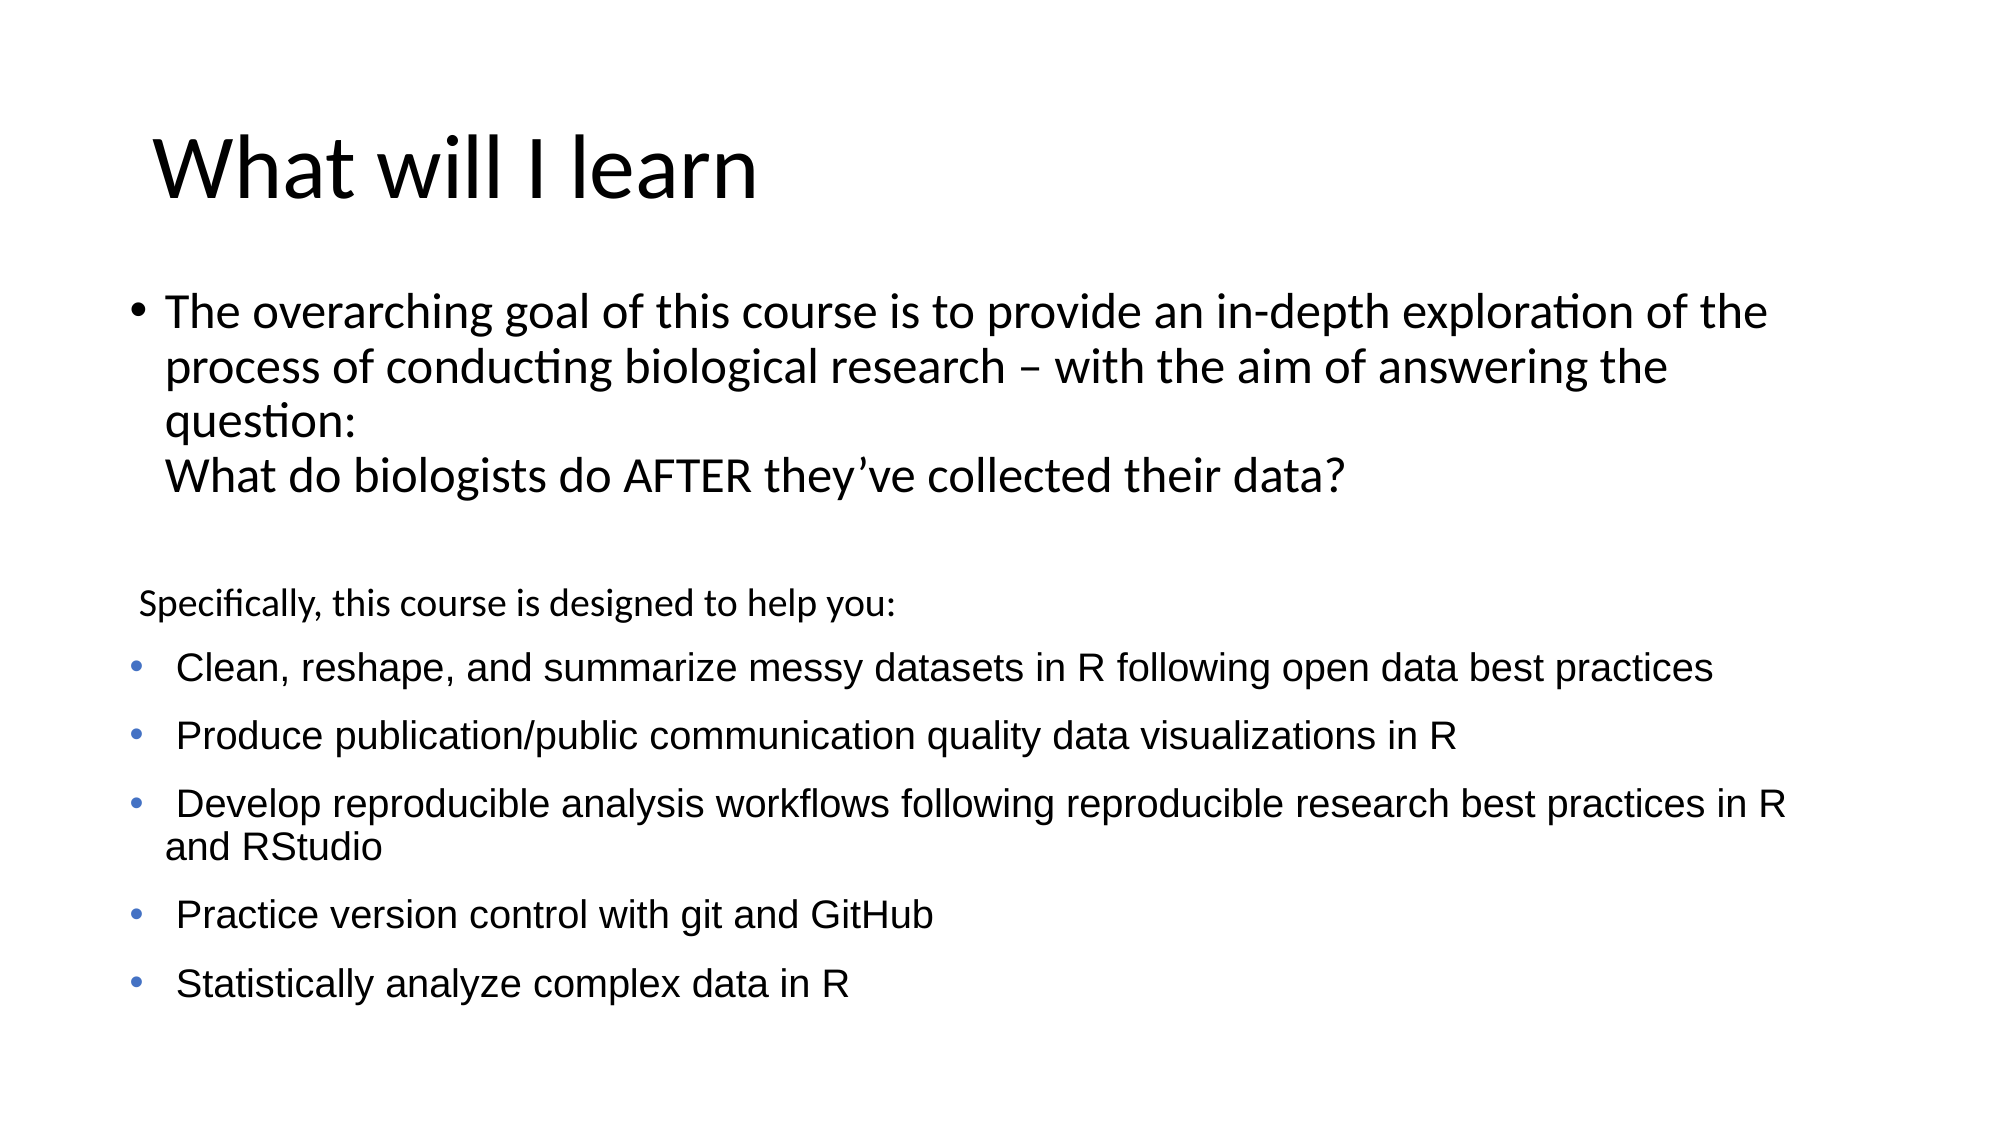

# What will I learn
The overarching goal of this course is to provide an in-depth exploration of the process of conducting biological research – with the aim of answering the question:
What do biologists do AFTER they’ve collected their data?
 Specifically, this course is designed to help you:
 Clean, reshape, and summarize messy datasets in R following open data best practices
 Produce publication/public communication quality data visualizations in R
 Develop reproducible analysis workflows following reproducible research best practices in R and RStudio
 Practice version control with git and GitHub
 Statistically analyze complex data in R